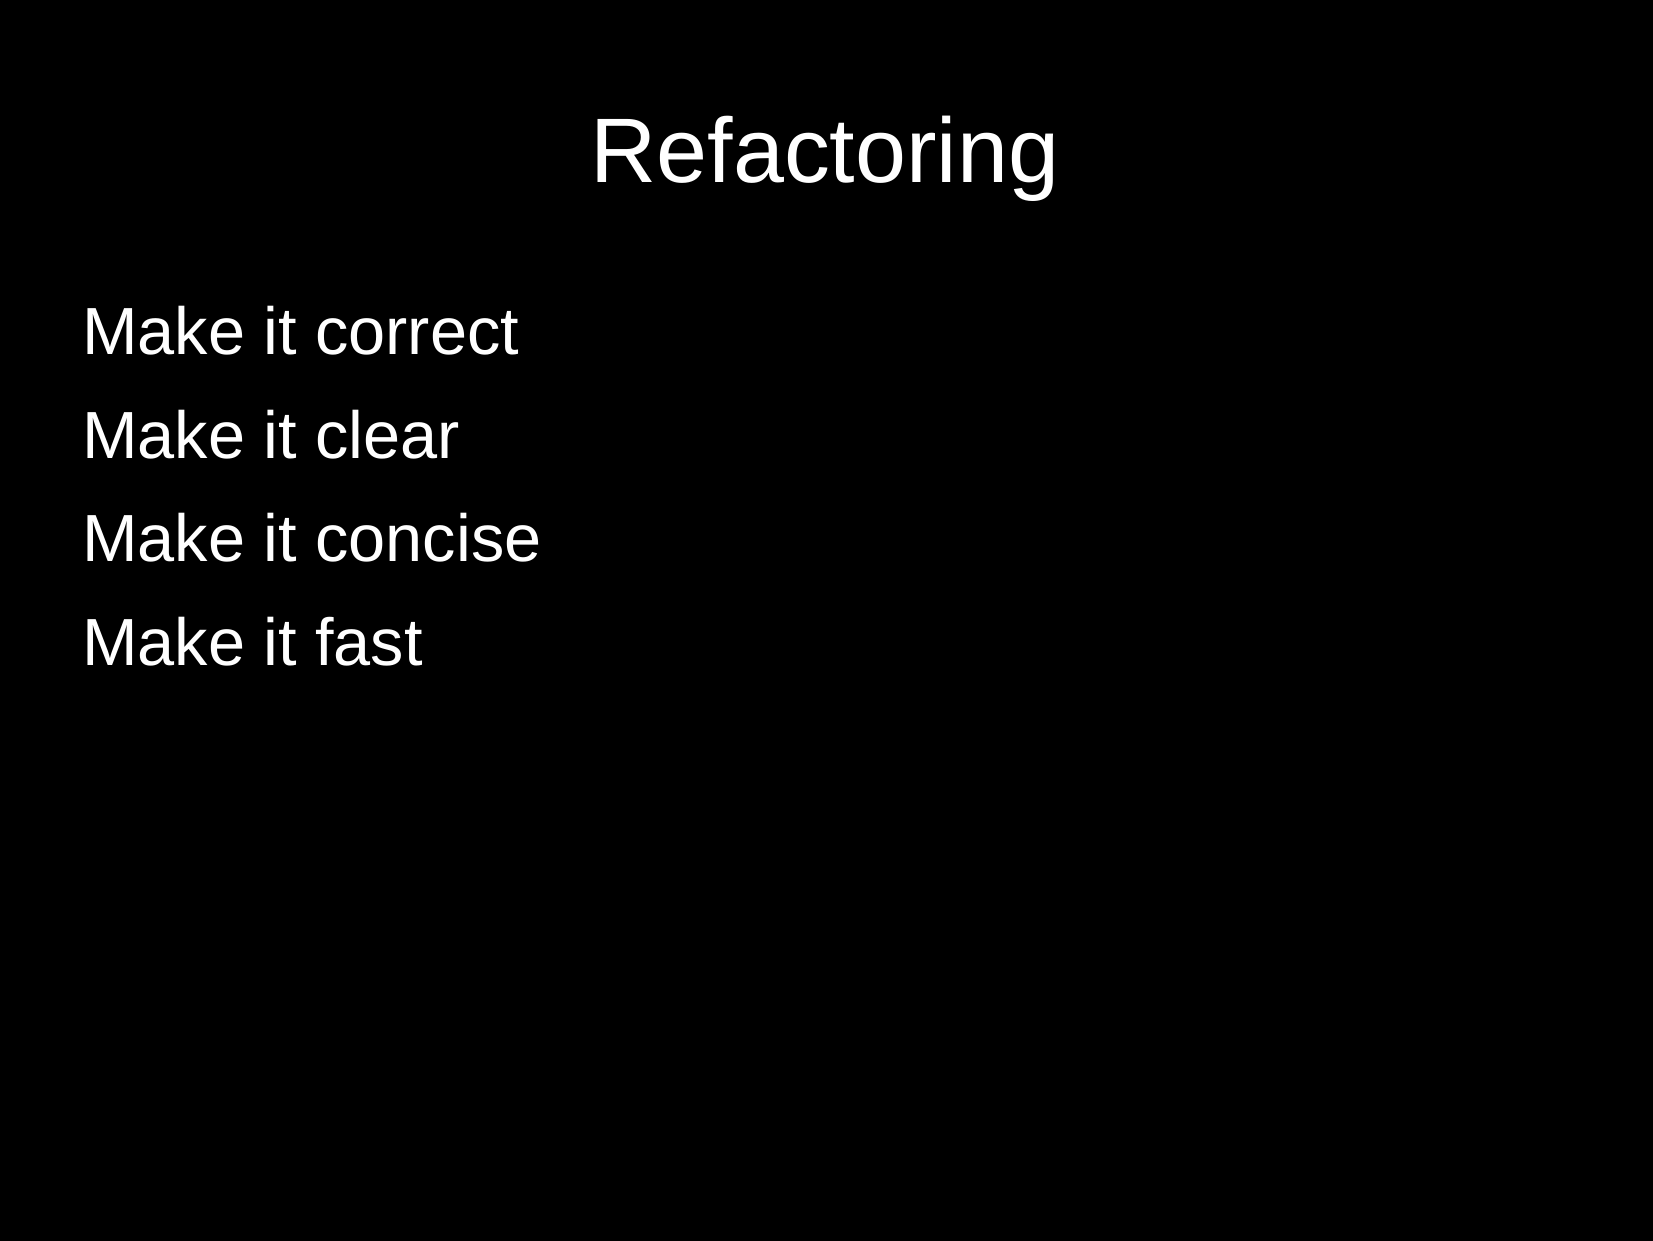

# Refactoring
Make it correct
Make it clear
Make it concise
Make it fast